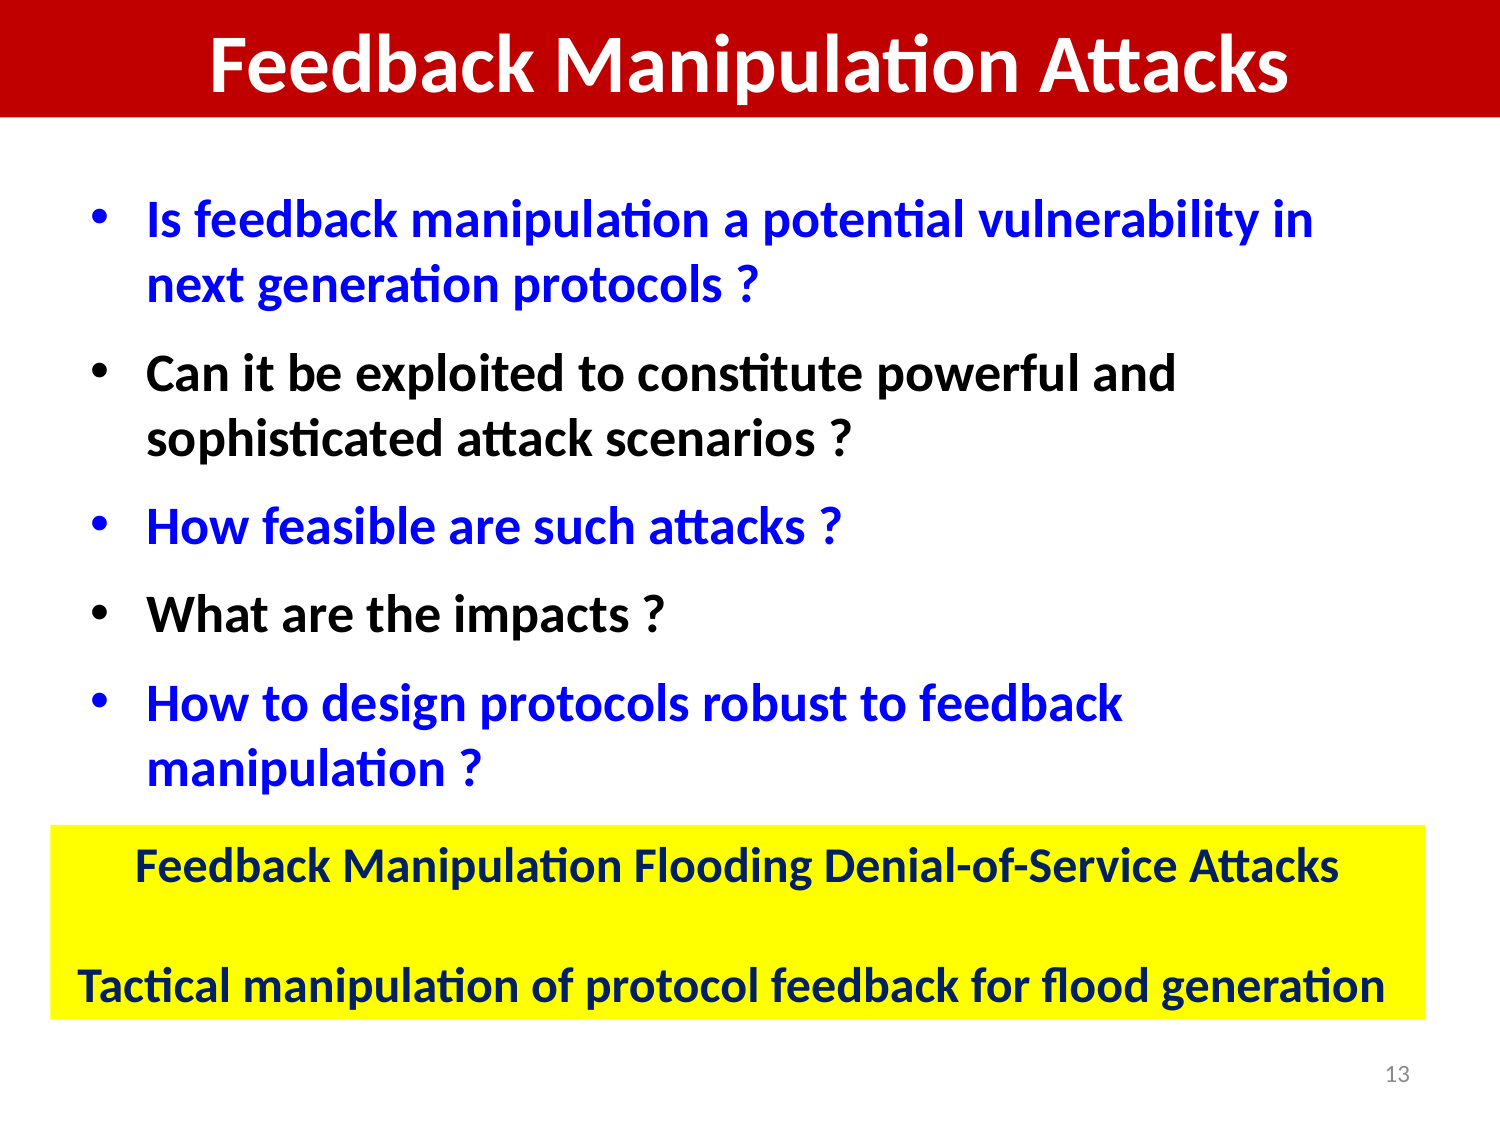

Feedback Manipulation Attacks
Is feedback manipulation a potential vulnerability in next generation protocols ?
Can it be exploited to constitute powerful and sophisticated attack scenarios ?
How feasible are such attacks ?
What are the impacts ?
How to design protocols robust to feedback manipulation ?
Feedback Manipulation Flooding Denial-of-Service Attacks

Tactical manipulation of protocol feedback for flood generation
13